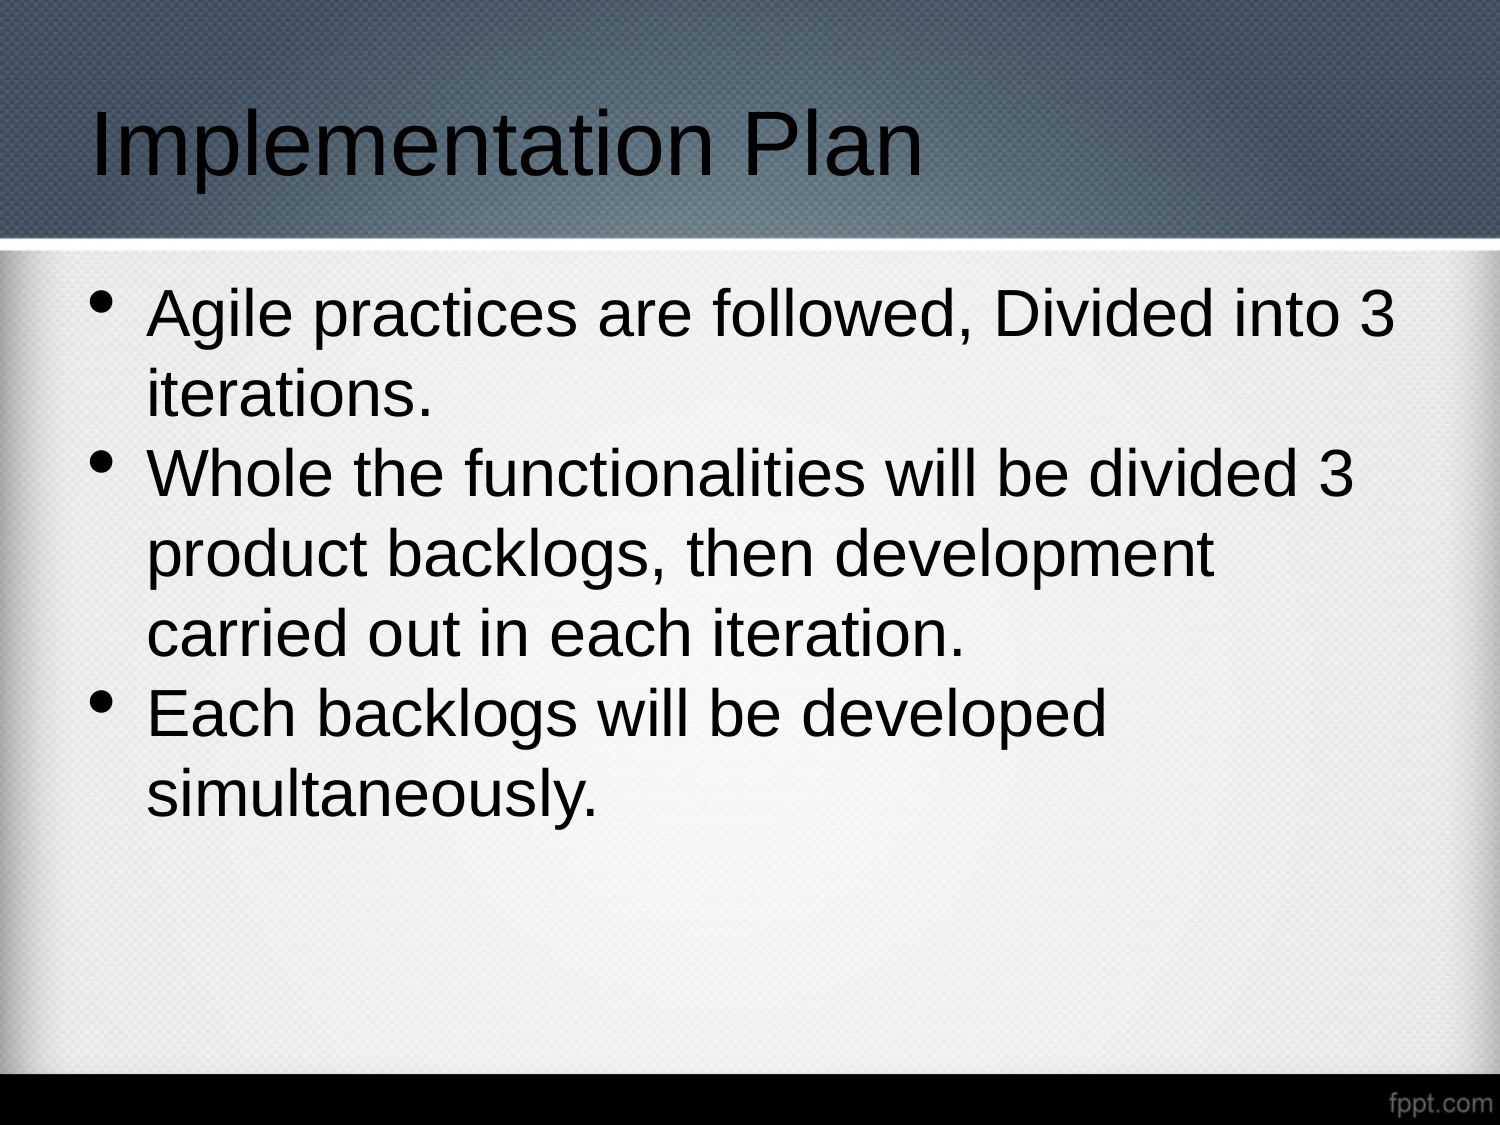

Implementation Plan

Agile practices are followed, Divided into 3 iterations.
Whole the functionalities will be divided 3 product backlogs, then development carried out in each iteration.
Each backlogs will be developed
	simultaneously.